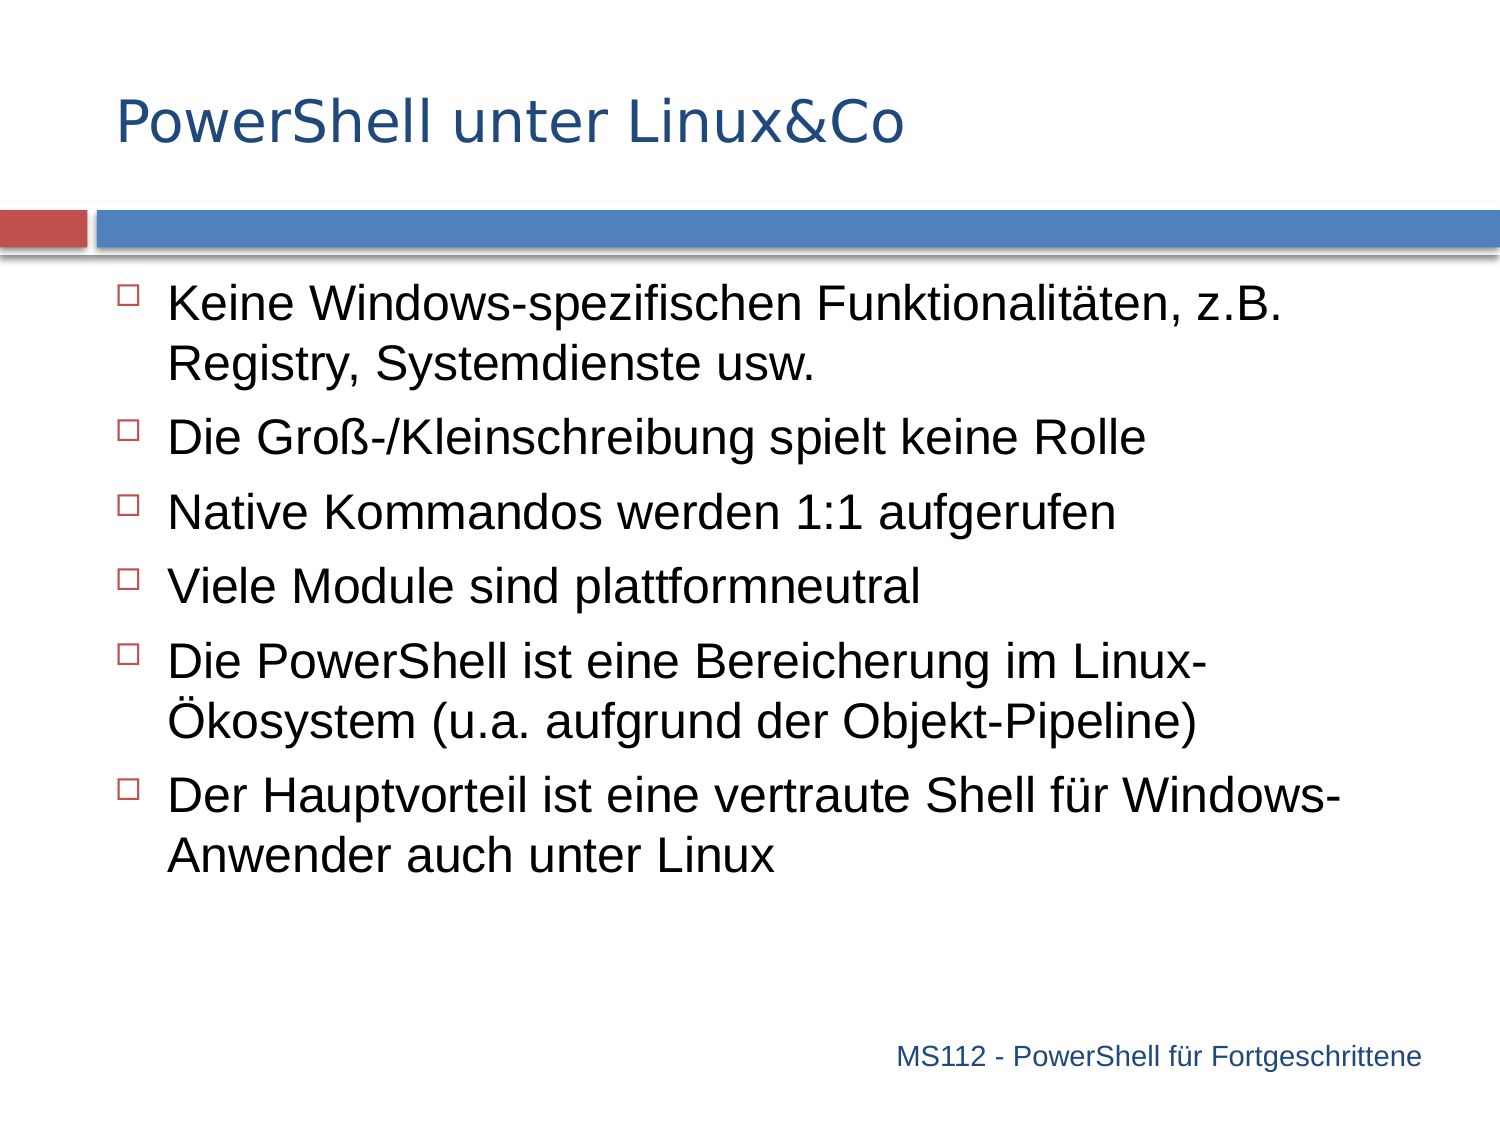

# PowerShell unter Linux&Co
Keine Windows-spezifischen Funktionalitäten, z.B. Registry, Systemdienste usw.
Die Groß-/Kleinschreibung spielt keine Rolle
Native Kommandos werden 1:1 aufgerufen
Viele Module sind plattformneutral
Die PowerShell ist eine Bereicherung im Linux-Ökosystem (u.a. aufgrund der Objekt-Pipeline)
Der Hauptvorteil ist eine vertraute Shell für Windows-Anwender auch unter Linux

MS112 - PowerShell für Fortgeschrittene